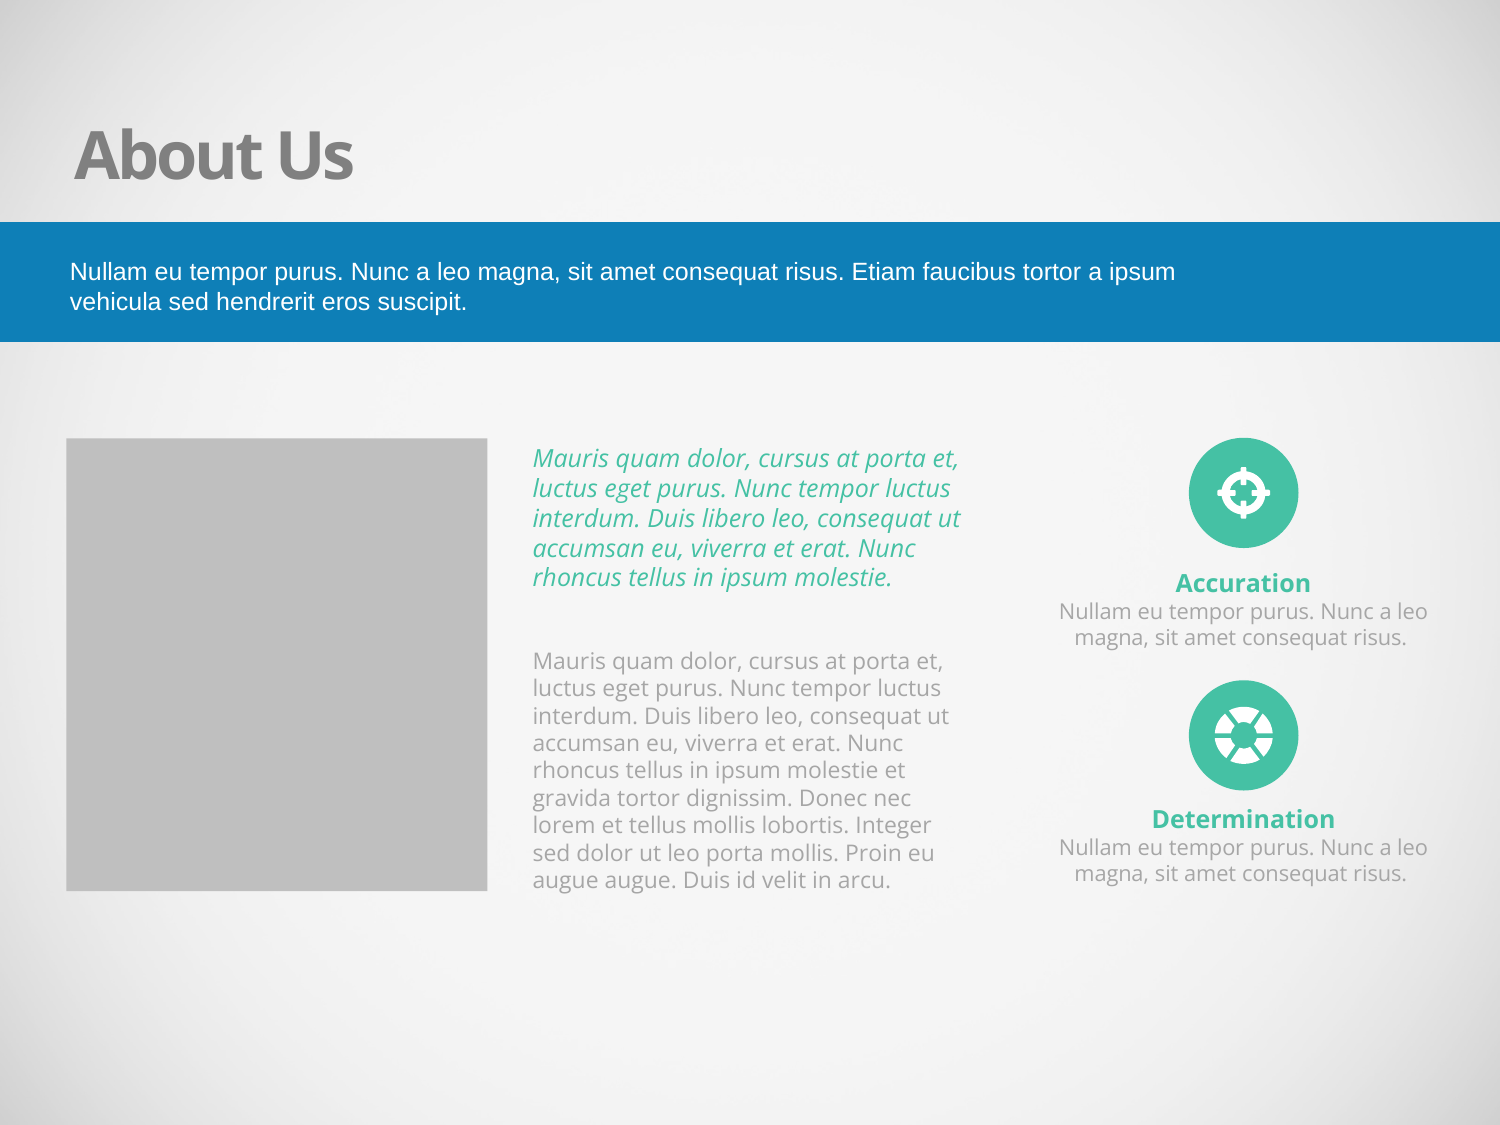

About Us

Nullam eu tempor purus. Nunc a leo magna, sit amet consequat risus. Etiam faucibus tortor a ipsum vehicula sed hendrerit eros suscipit.

Mauris quam dolor, cursus at porta et, luctus eget purus. Nunc tempor luctus interdum. Duis libero leo, consequat ut accumsan eu, viverra et erat. Nunc rhoncus tellus in ipsum molestie.

Accuration
Nullam eu tempor purus. Nunc a leo magna, sit amet consequat risus.
Mauris quam dolor, cursus at porta et, luctus eget purus. Nunc tempor luctus interdum. Duis libero leo, consequat ut accumsan eu, viverra et erat. Nunc rhoncus tellus in ipsum molestie et gravida tortor dignissim. Donec nec lorem et tellus mollis lobortis. Integer sed dolor ut leo porta mollis. Proin eu augue augue. Duis id velit in arcu.

Determination
Nullam eu tempor purus. Nunc a leo magna, sit amet consequat risus.